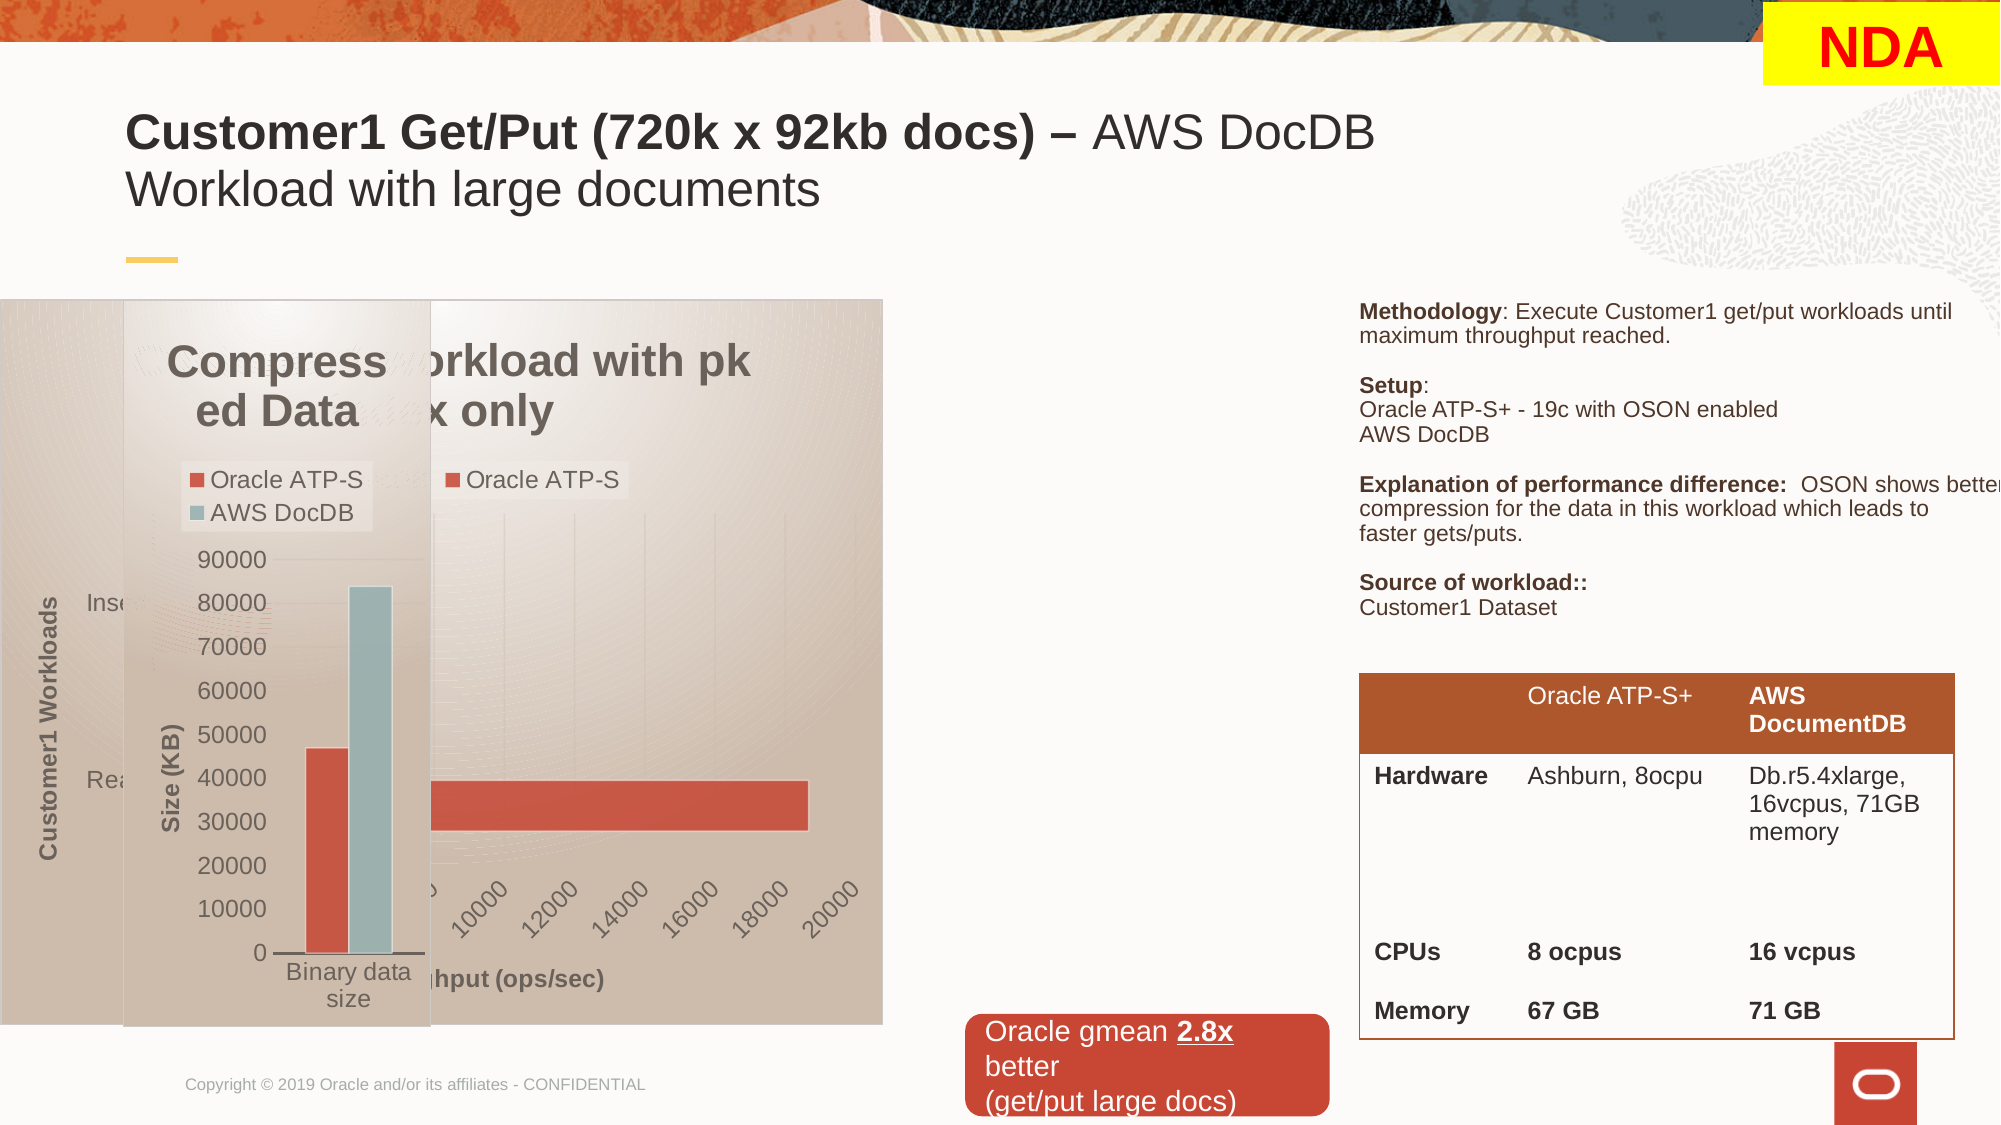

NDA
Customer1 Get/Put (720k x 92kb docs) – AWS DocDB
Workload with large documents

### Chart: Customer1 workload with pk index only

| Category | Oracle ATP-S | AWS DocDB |
|---|---|---|
| Read | 18667.0 | 6672.0 |
| Insert | 3389.0 | 1185.0 |

### Chart: Compressed Data

| Category | Oracle ATP-S | AWS DocDB |
|---|---|---|
| Binary data size | 46916.0 | 83834.0 |
Methodology: Execute Customer1 get/put workloads until
maximum throughput reached.

Setup:
Oracle ATP-S+ - 19c with OSON enabled
AWS DocDB

Explanation of performance difference:  OSON shows better
compression for the data in this workload which leads to
faster gets/puts.

Source of workload::
Customer1 Dataset

|  | Oracle ATP-S+ | AWS DocumentDB |
| --- | --- | --- |
| Hardware | Ashburn, 8ocpu | Db.r5.4xlarge, 16vcpus, 71GB memory |
| CPUs | 8 ocpus | 16 vcpus |
| Memory | 67 GB | 71 GB |
Oracle gmean 2.8x better
(get/put large docs)
Copyright © 2019 Oracle and/or its affiliates - CONFIDENTIAL